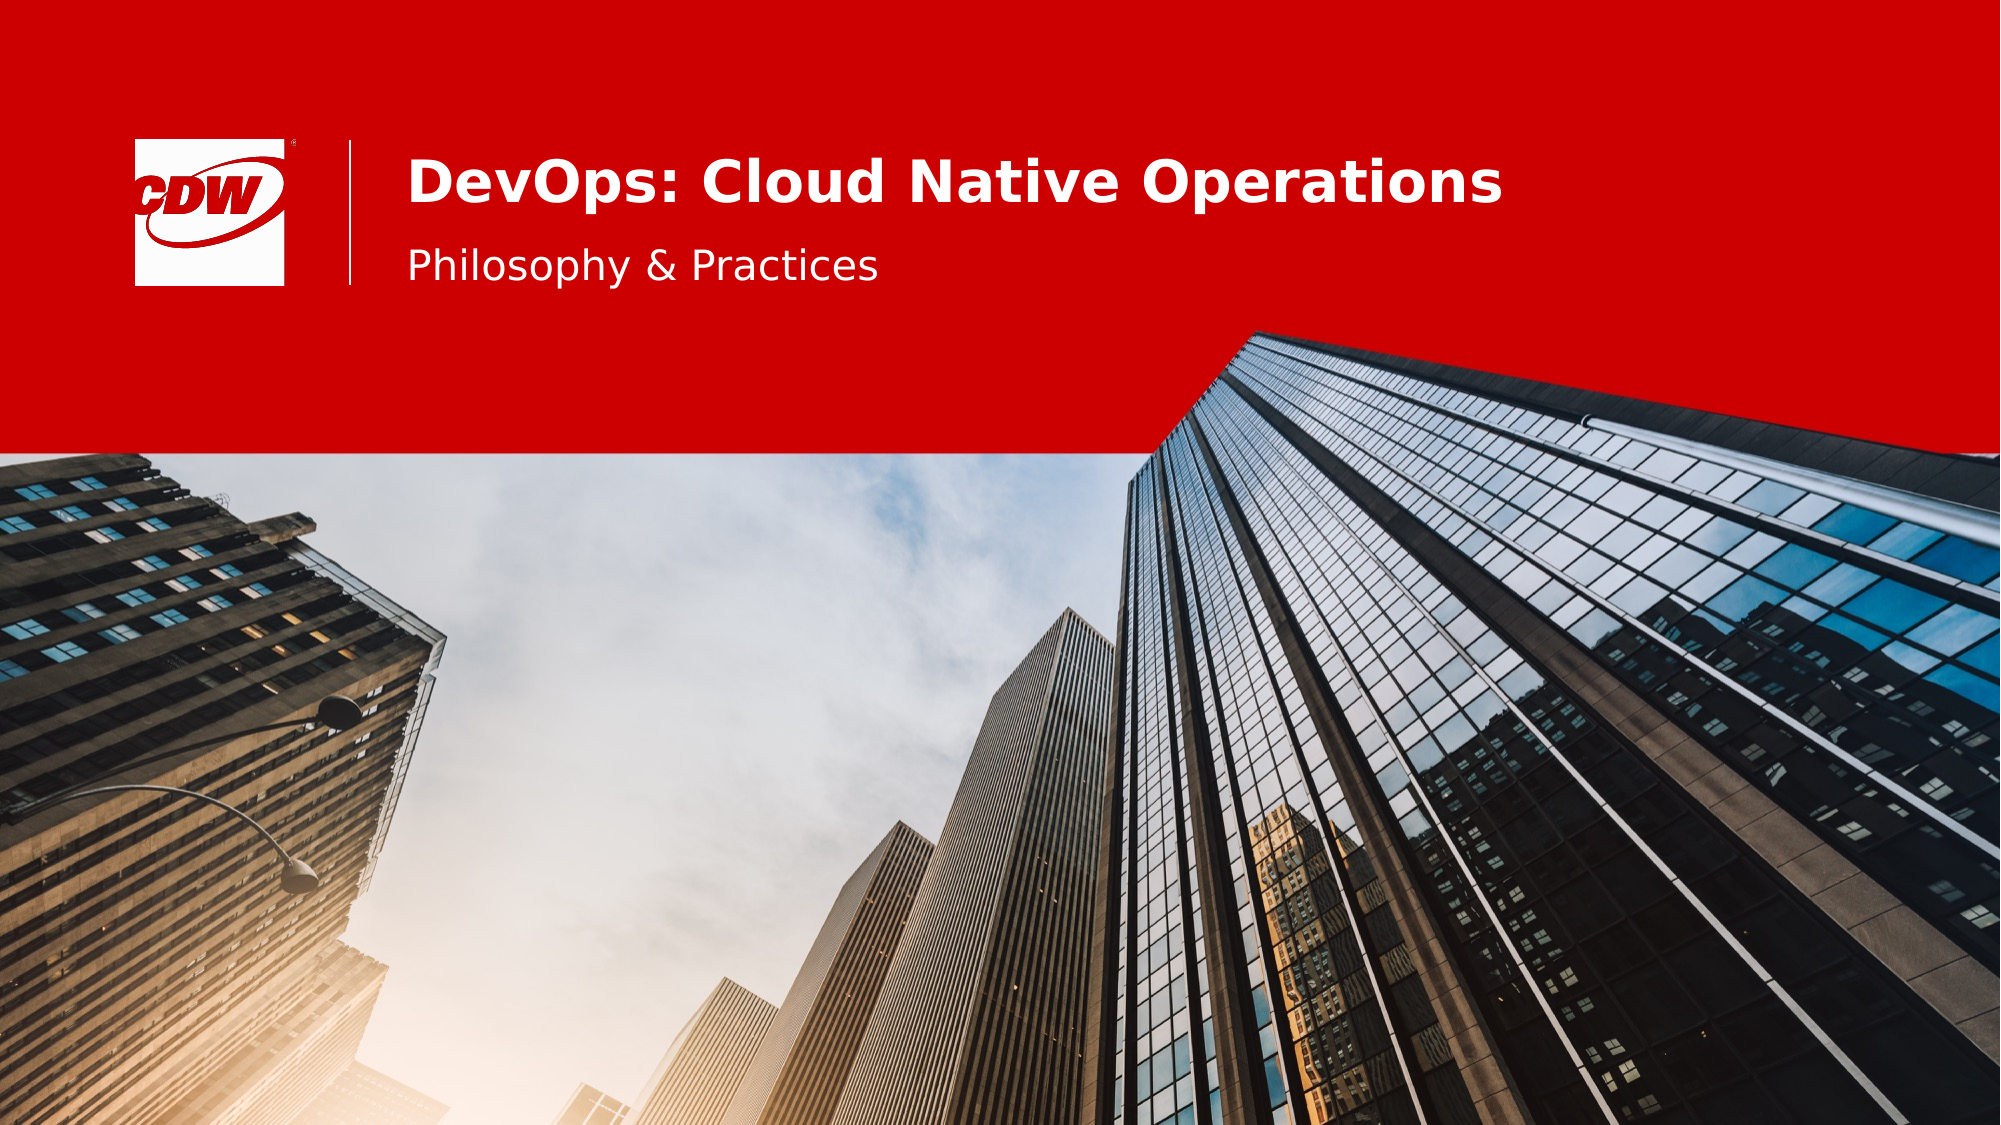

# DevOps: Cloud Native Operations
Philosophy & Practices